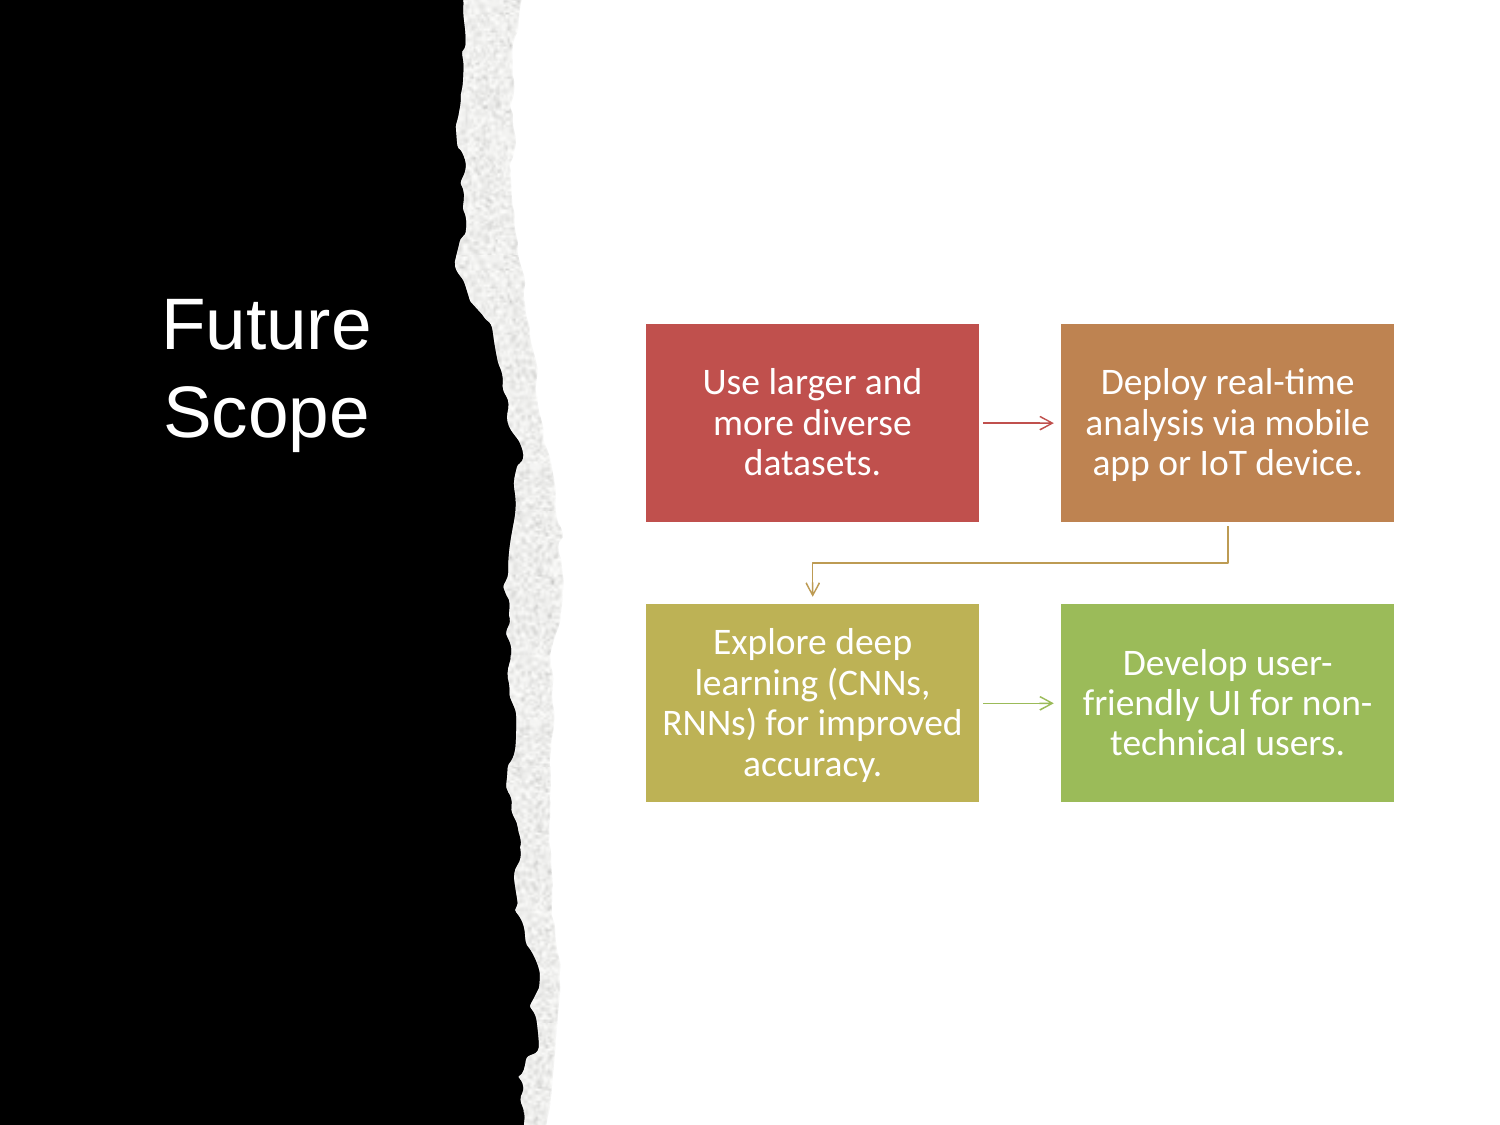

Use larger and more diverse datasets.

Deploy real-time analysis via mobile app or IoT device.

Explore deep learning (CNNs, RNNs) for improved accuracy.
Develop user-friendly UI for non-technical users.
# Future Scope